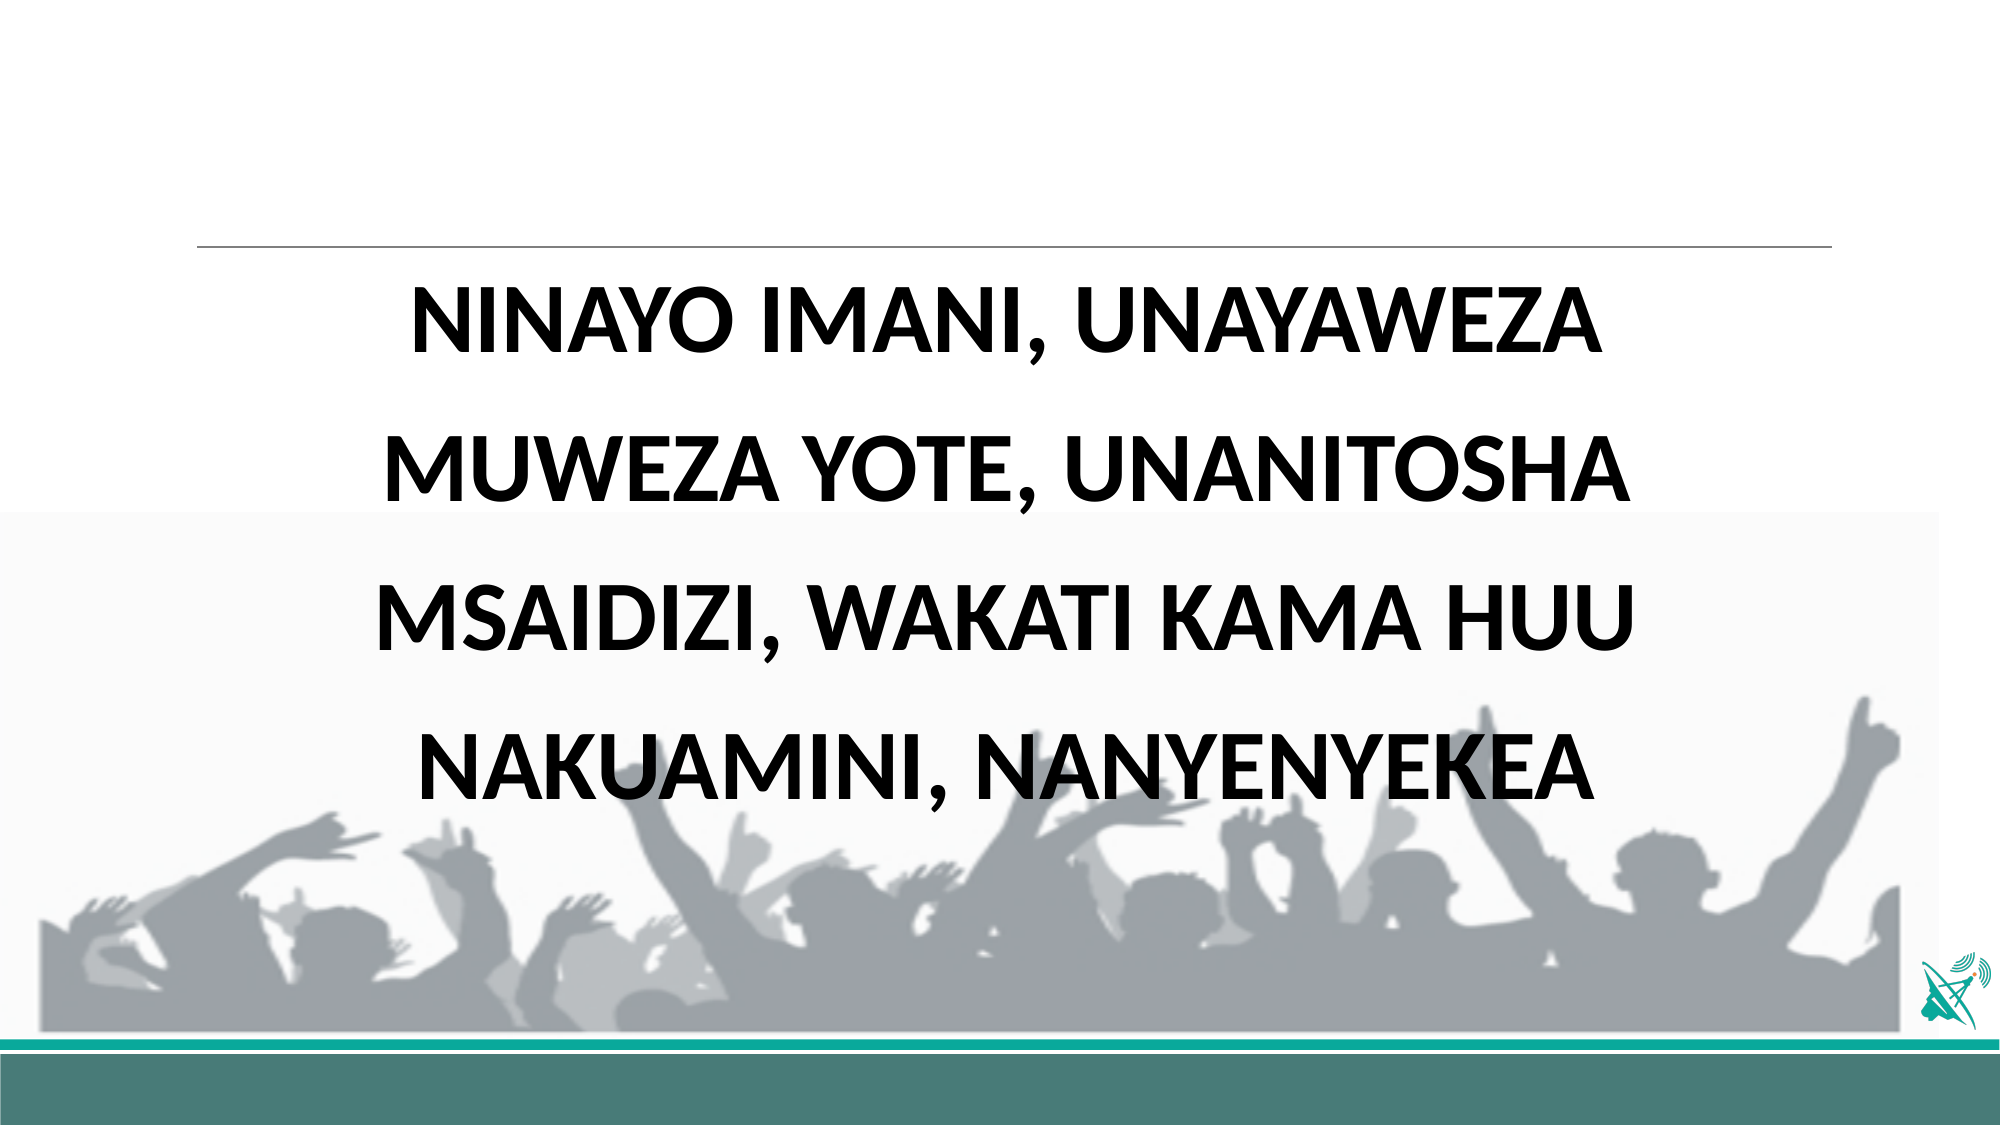

NINAYO IMANI, UNAYAWEZA
MUWEZA YOTE, UNANITOSHA
MSAIDIZI, WAKATI KAMA HUU
NAKUAMINI, NANYENYEKEA